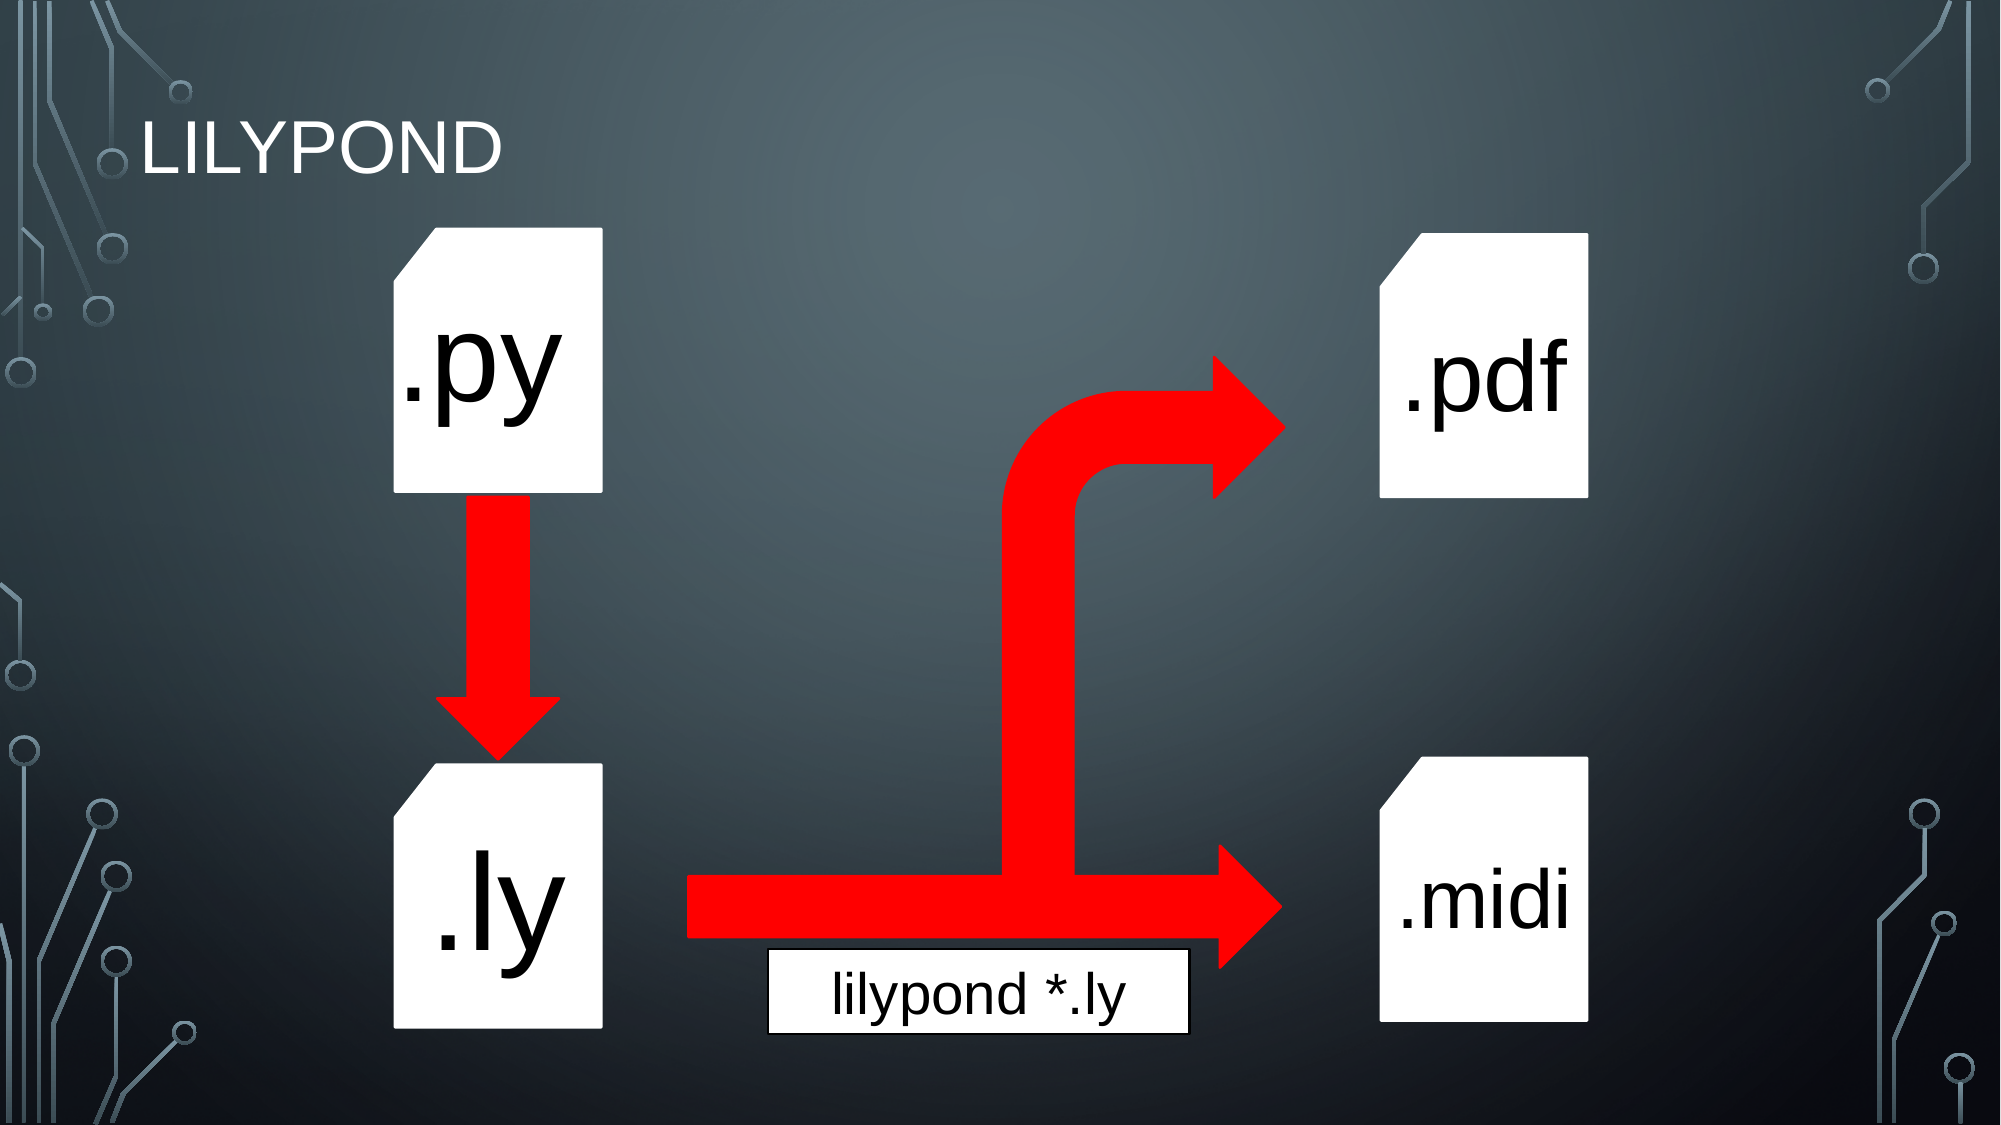

# Lilypond

.py

.pdf

.midi

.ly
lilypond *.ly